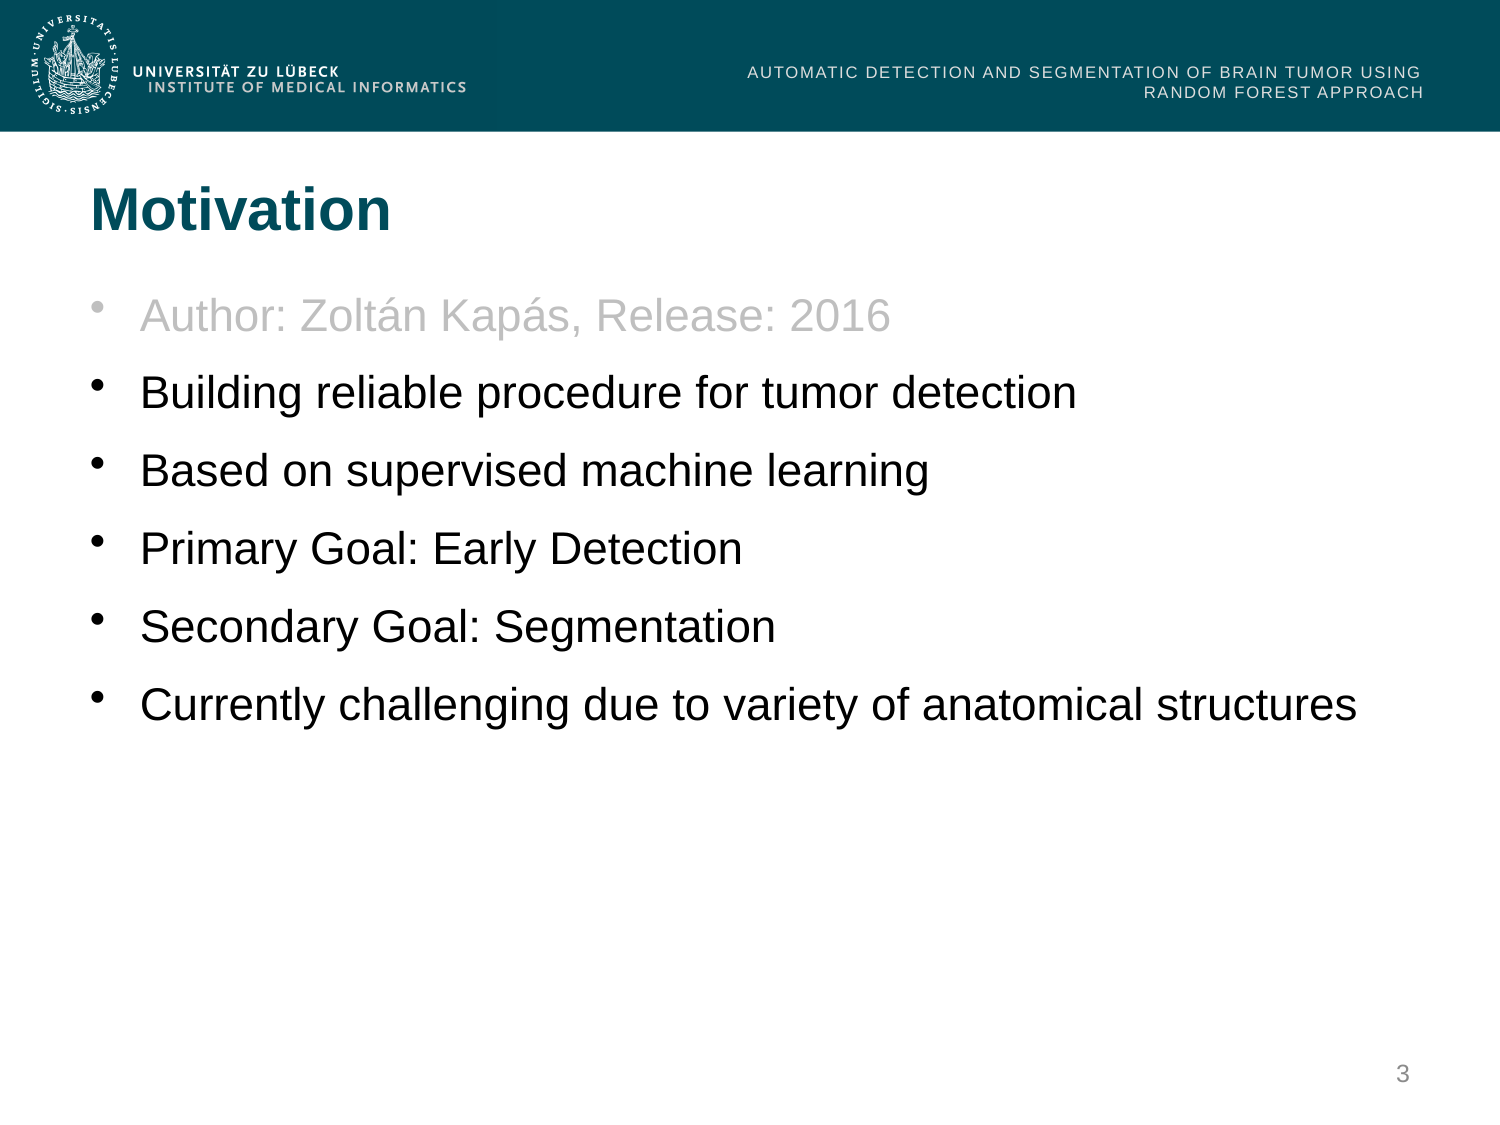

# Motivation
Author: Zoltán Kapás, Release: 2016
Building reliable procedure for tumor detection
Based on supervised machine learning
Primary Goal: Early Detection
Secondary Goal: Segmentation
Currently challenging due to variety of anatomical structures